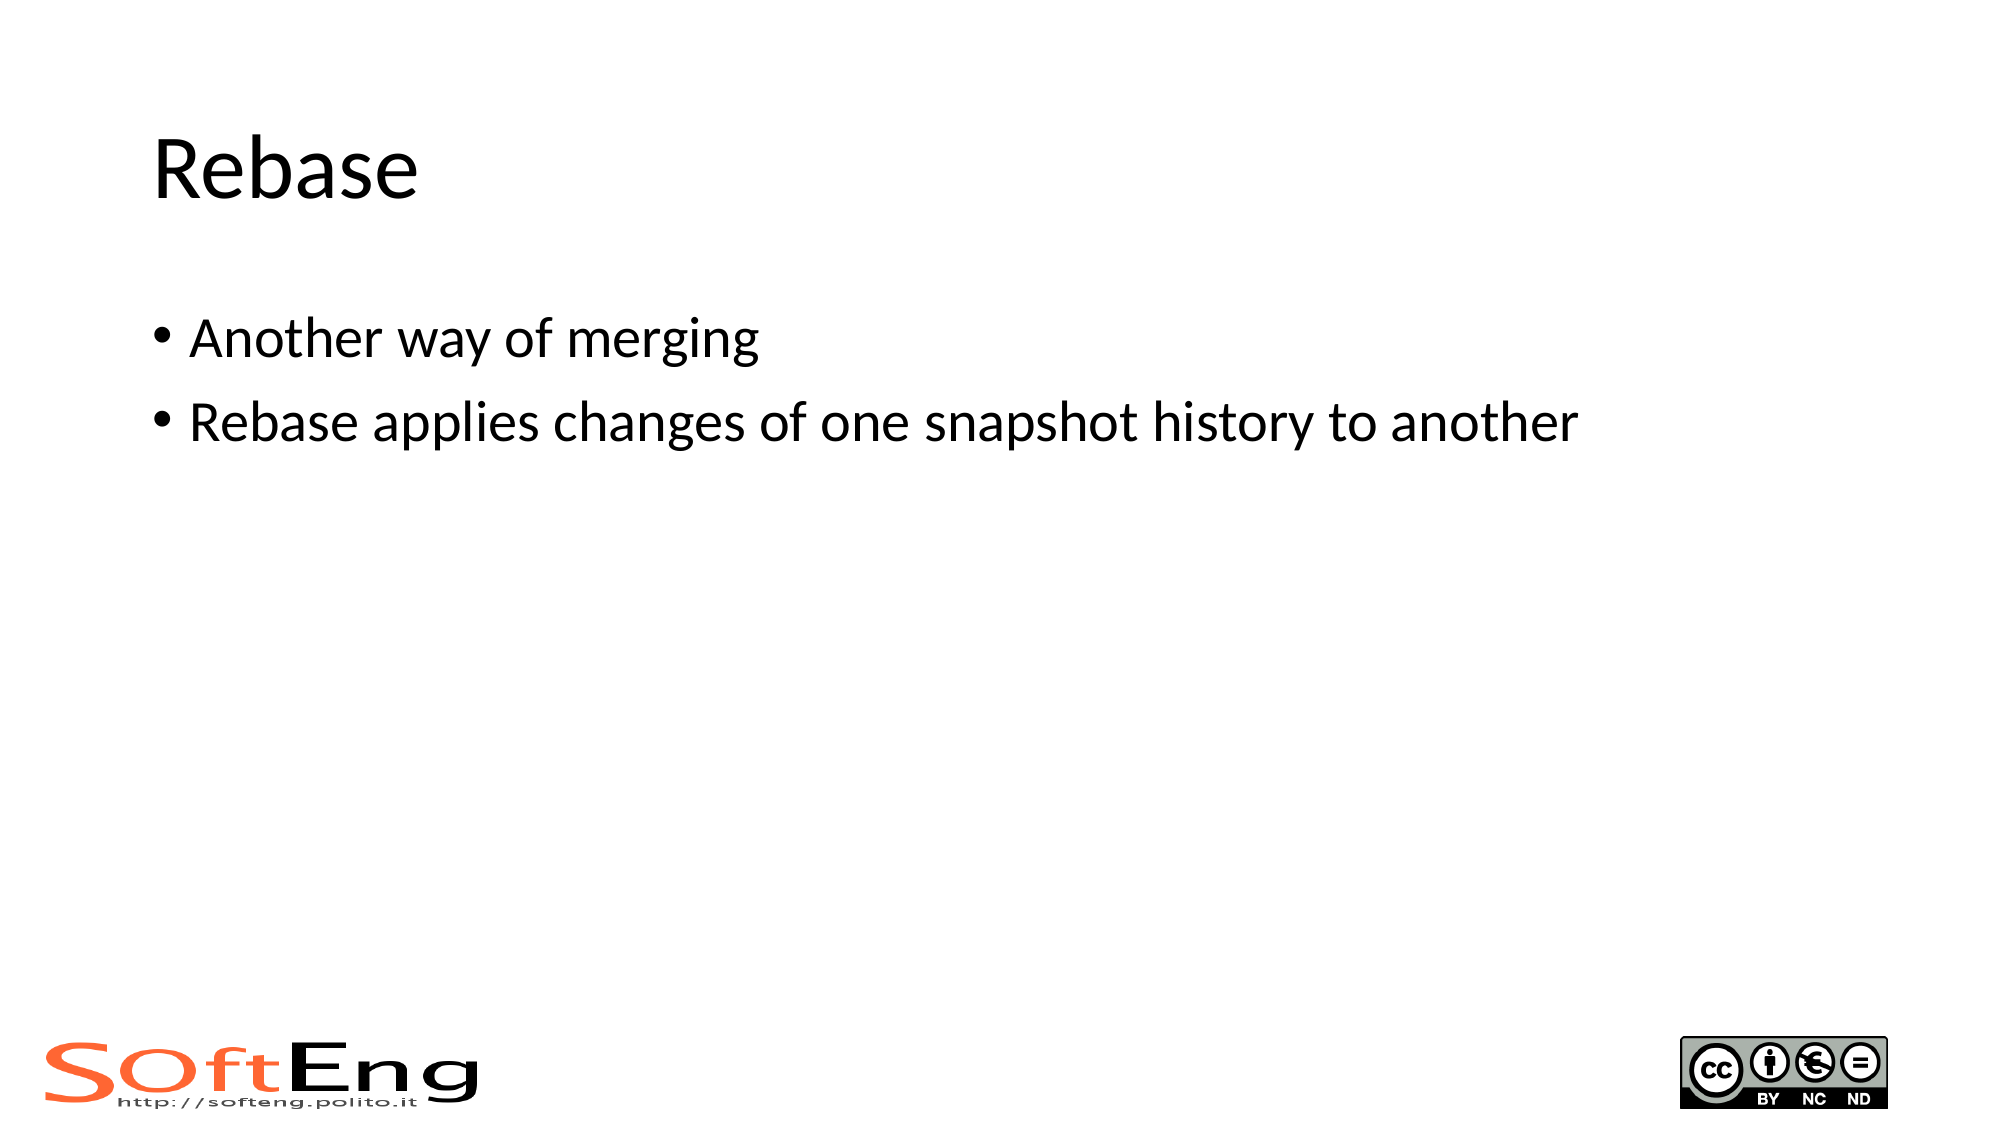

# Rebase
Another way of merging
Rebase applies changes of one snapshot history to another